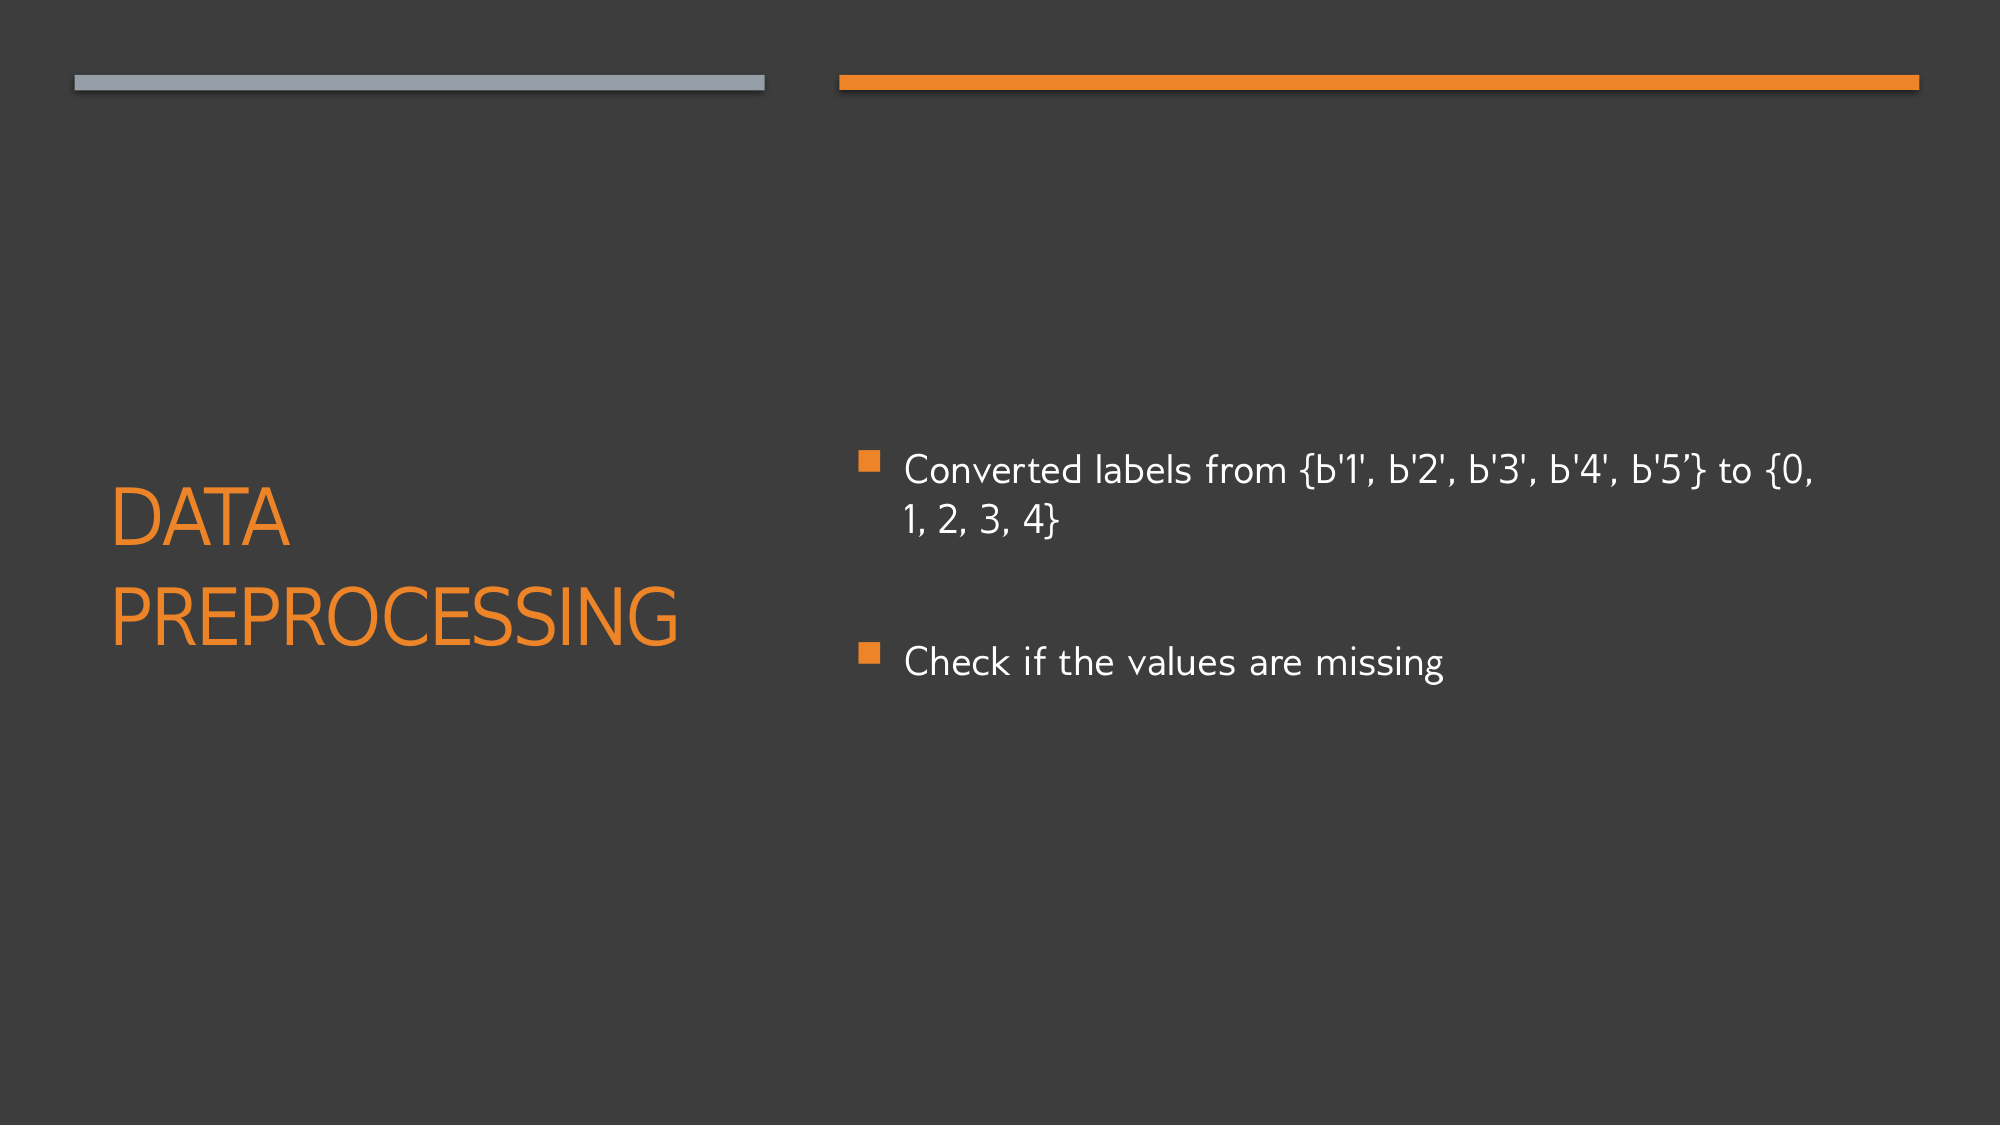

Converted labels from {b'1', b'2', b'3', b'4', b'5’} to {0, 1, 2, 3, 4}

Check if the values are missing
# Data preprocessing